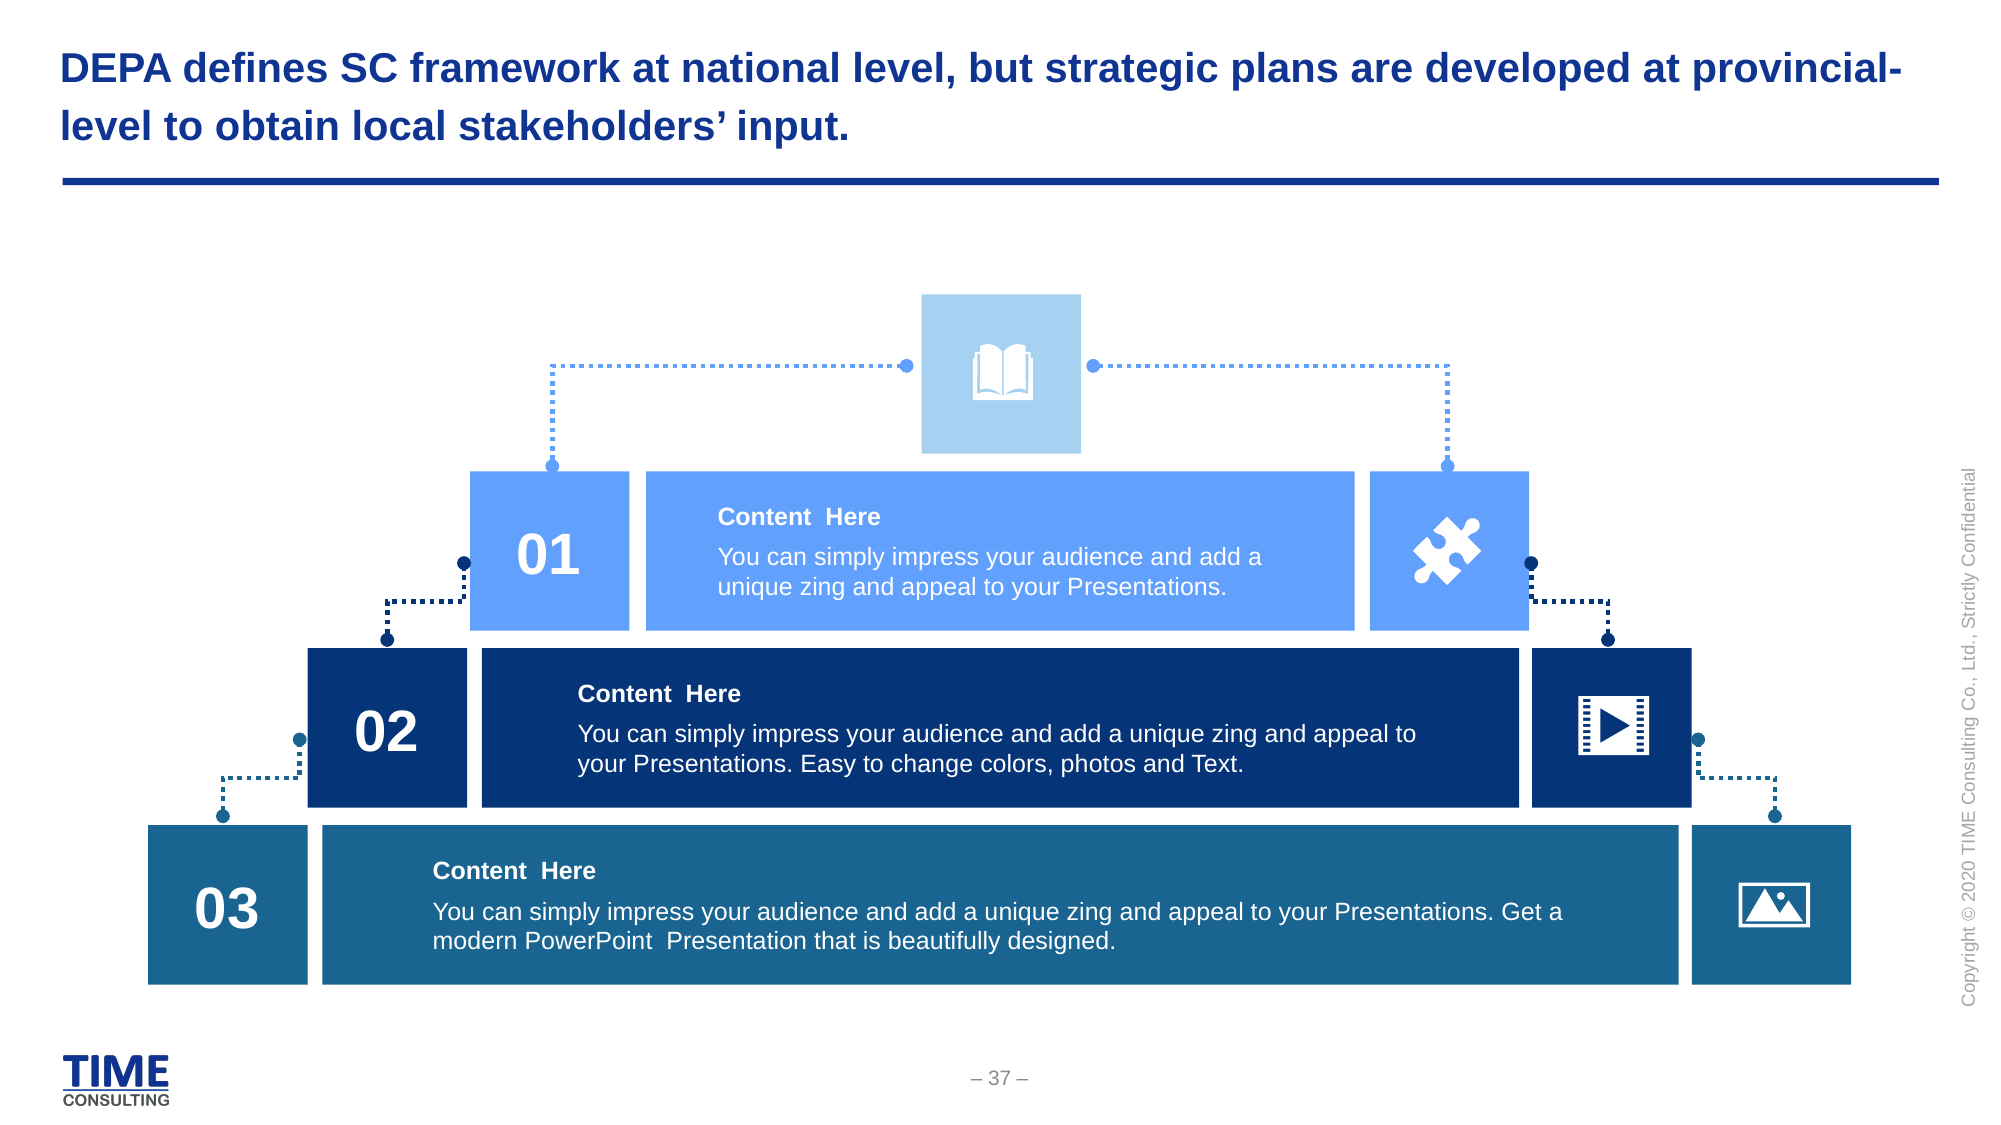

# DEPA defines SC framework at national level, but strategic plans are developed at provincial-level to obtain local stakeholders’ input.

Content  Here
You can simply impress your audience and add a unique zing and appeal to your Presentations.

01

Content  Here
You can simply impress your audience and add a unique zing and appeal to your Presentations. Easy to change colors, photos and Text.
02

Content  Here
You can simply impress your audience and add a unique zing and appeal to your Presentations. Get a modern PowerPoint  Presentation that is beautifully designed.
03